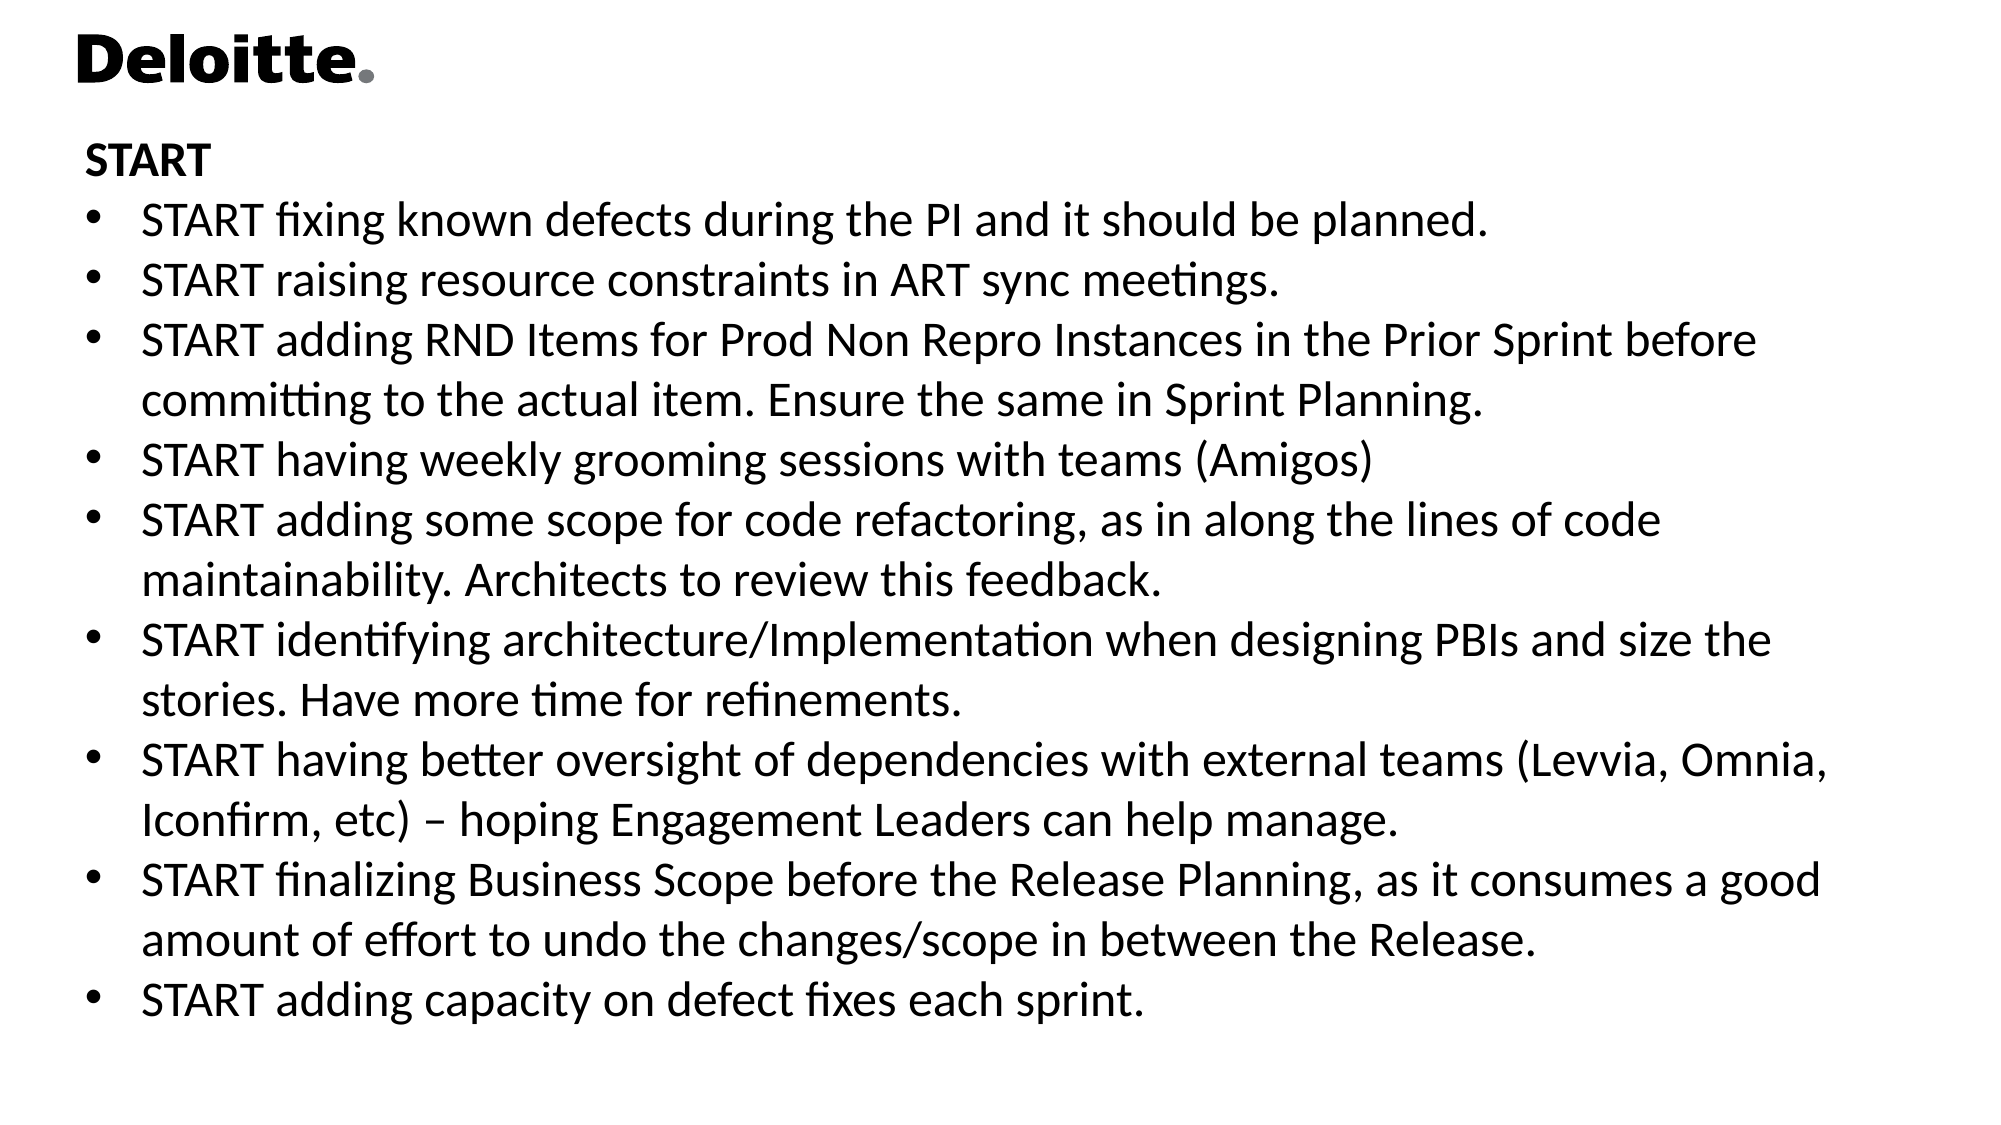

START
START fixing known defects during the PI and it should be planned.
START raising resource constraints in ART sync meetings.
START adding RND Items for Prod Non Repro Instances in the Prior Sprint before committing to the actual item. Ensure the same in Sprint Planning.
START having weekly grooming sessions with teams (Amigos)
START adding some scope for code refactoring, as in along the lines of code maintainability. Architects to review this feedback.
START identifying architecture/Implementation when designing PBIs and size the stories. Have more time for refinements.
START having better oversight of dependencies with external teams (Levvia, Omnia, Iconfirm, etc) – hoping Engagement Leaders can help manage.
START finalizing Business Scope before the Release Planning, as it consumes a good amount of effort to undo the changes/scope in between the Release.
START adding capacity on defect fixes each sprint.